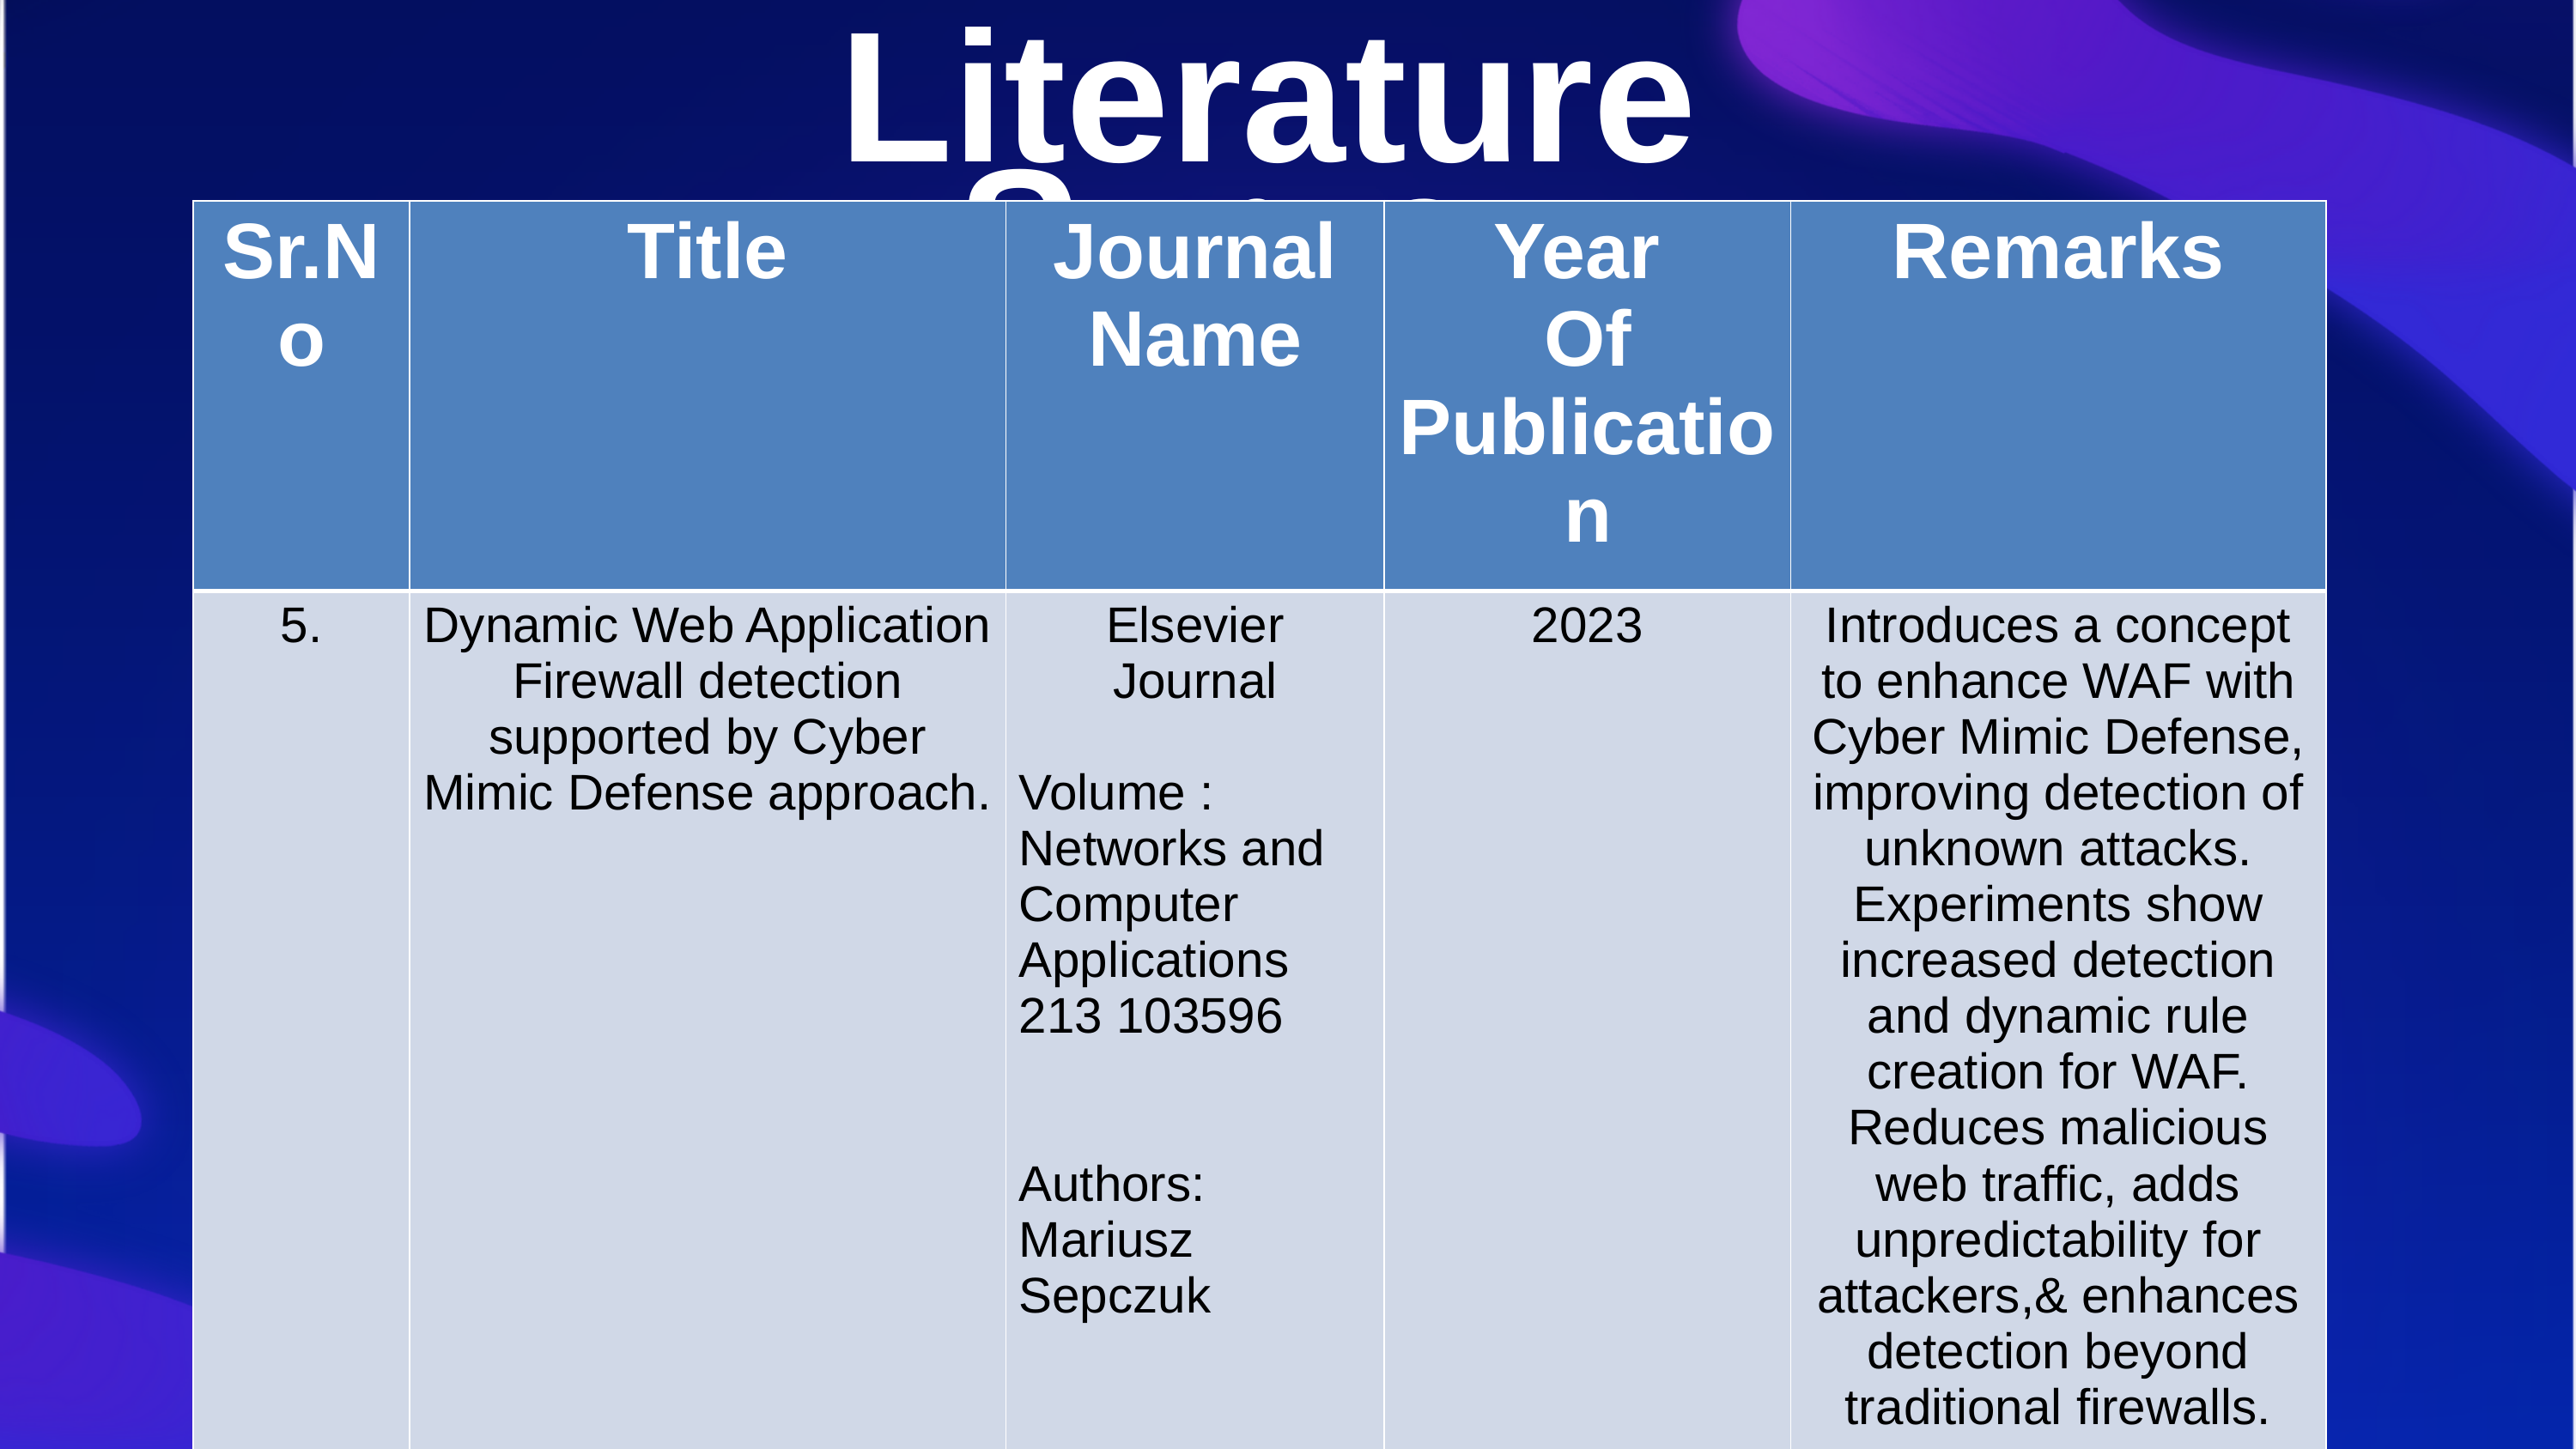

Literature Survey
| Sr.No | Title | Journal Name | Year Of Publication | Remarks |
| --- | --- | --- | --- | --- |
| 5. | Dynamic Web Application Firewall detection supported by Cyber Mimic Defense approach. | Elsevier Journal Volume : Networks and Computer Applications 213 103596 Authors: Mariusz Sepczuk | 2023 | Introduces a concept to enhance WAF with Cyber Mimic Defense, improving detection of unknown attacks. Experiments show increased detection and dynamic rule creation for WAF. Reduces malicious web traffic, adds unpredictability for attackers,& enhances detection beyond traditional firewalls. |